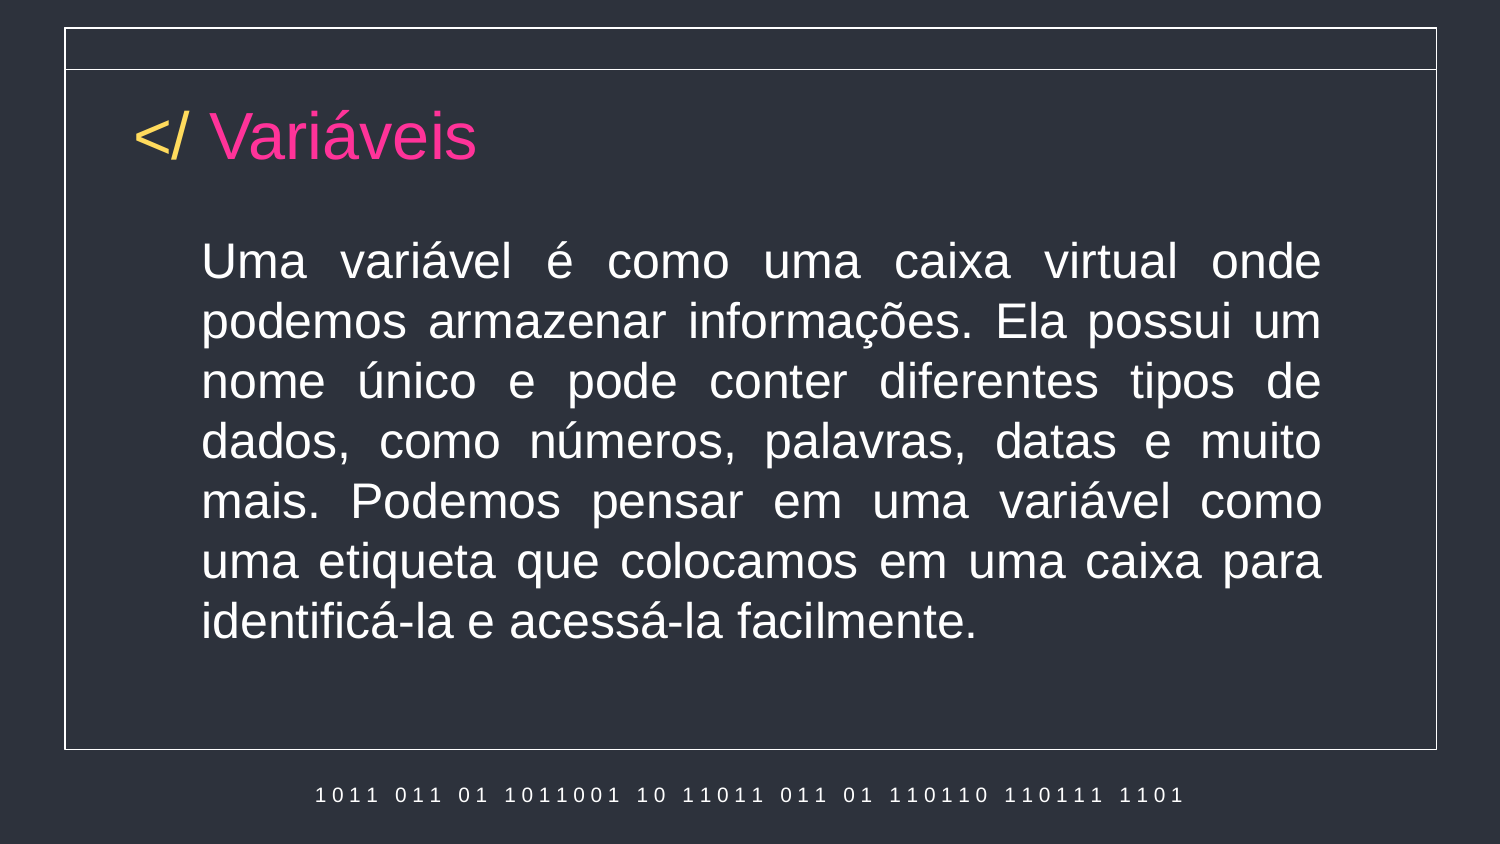

# </ Variáveis
Uma variável é como uma caixa virtual onde podemos armazenar informações. Ela possui um nome único e pode conter diferentes tipos de dados, como números, palavras, datas e muito mais. Podemos pensar em uma variável como uma etiqueta que colocamos em uma caixa para identificá-la e acessá-la facilmente.